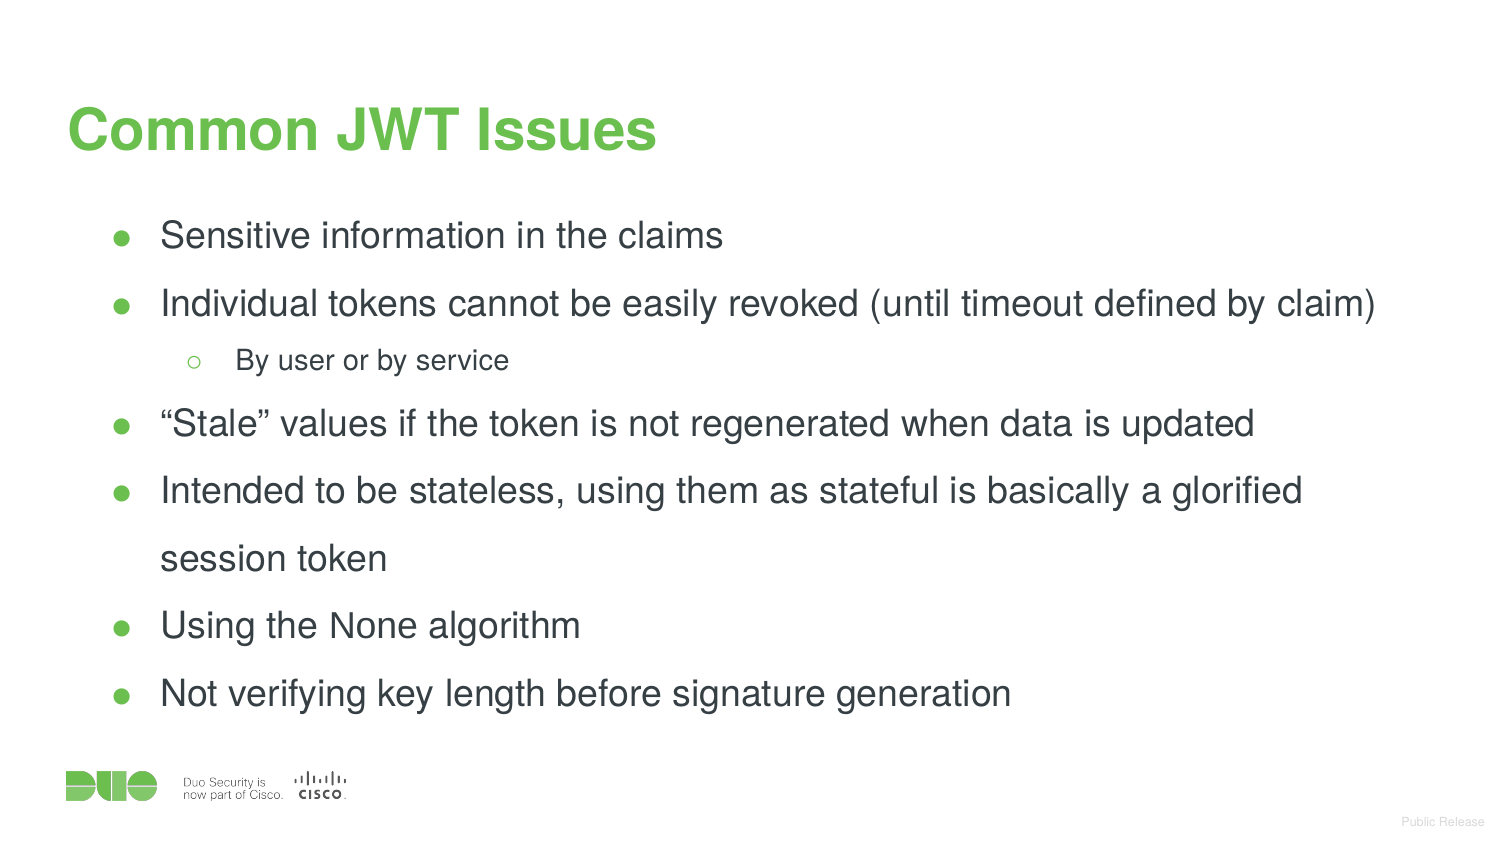

# Common JWT Issues
Sensitive information in the claims
Individual tokens cannot be easily revoked (until timeout defined by claim)
By user or by service
“Stale” values if the token is not regenerated when data is updated
Intended to be stateless, using them as stateful is basically a glorified session token
Using the None algorithm
Not verifying key length before signature generation